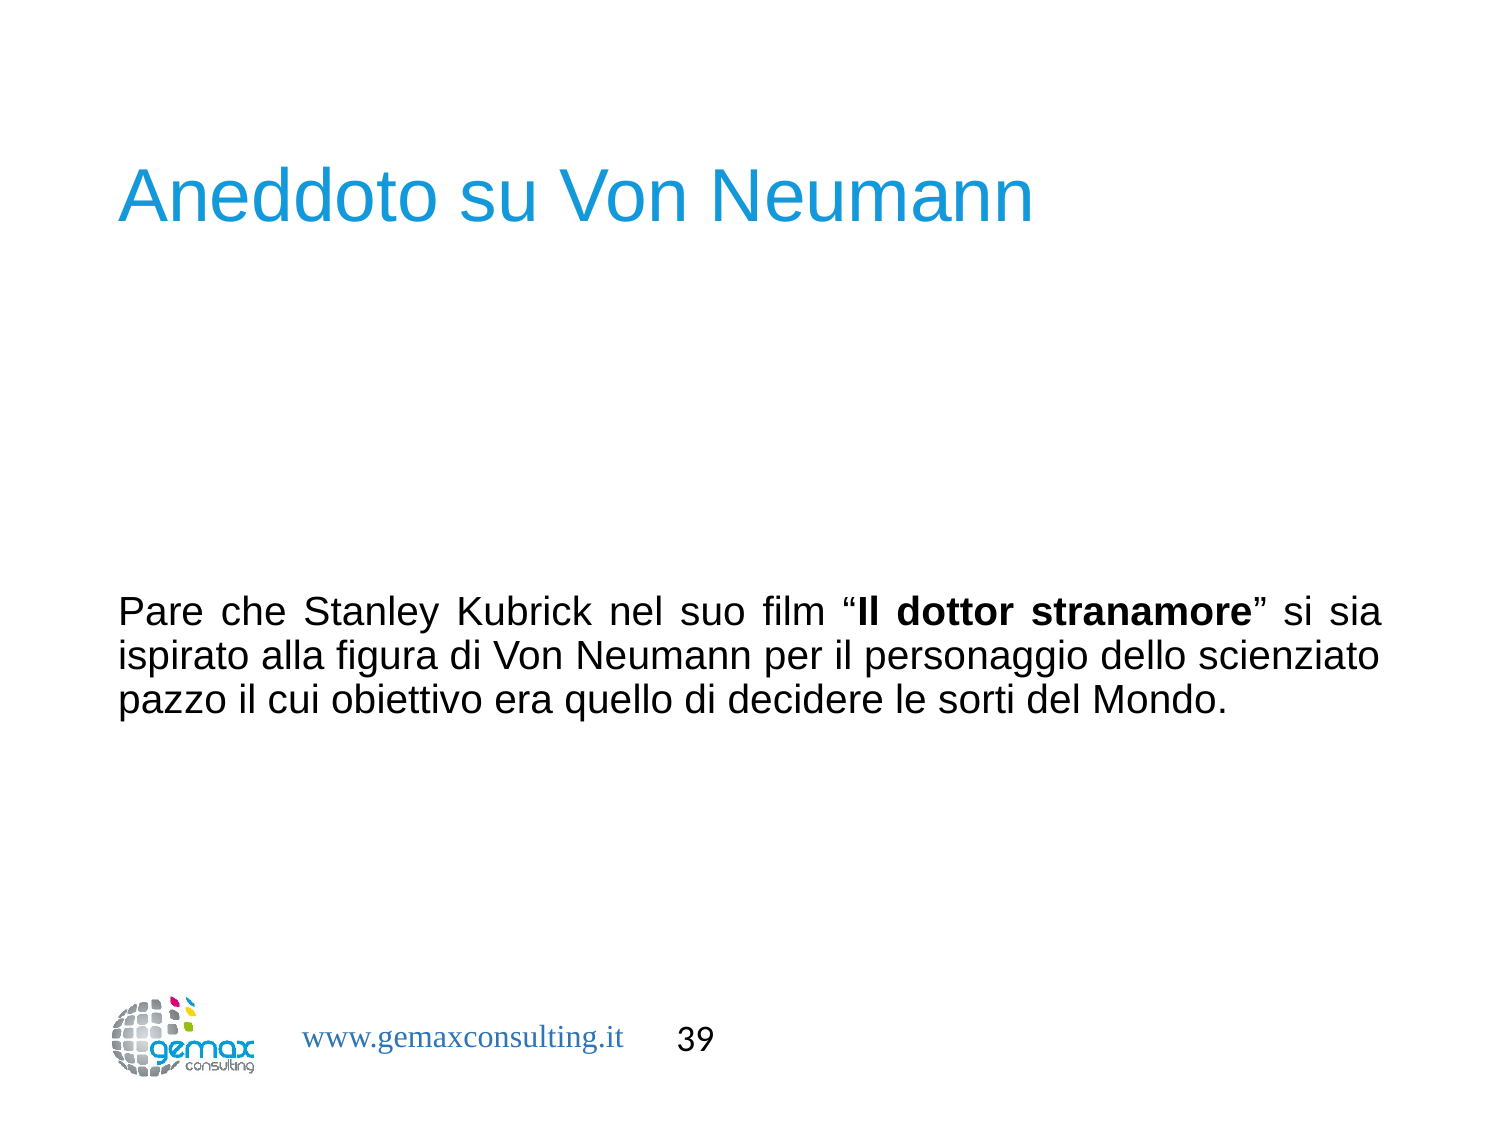

# Aneddoto su Von Neumann
Pare che Stanley Kubrick nel suo film “Il dottor stranamore” si sia ispirato alla figura di Von Neumann per il personaggio dello scienziato pazzo il cui obiettivo era quello di decidere le sorti del Mondo.
39